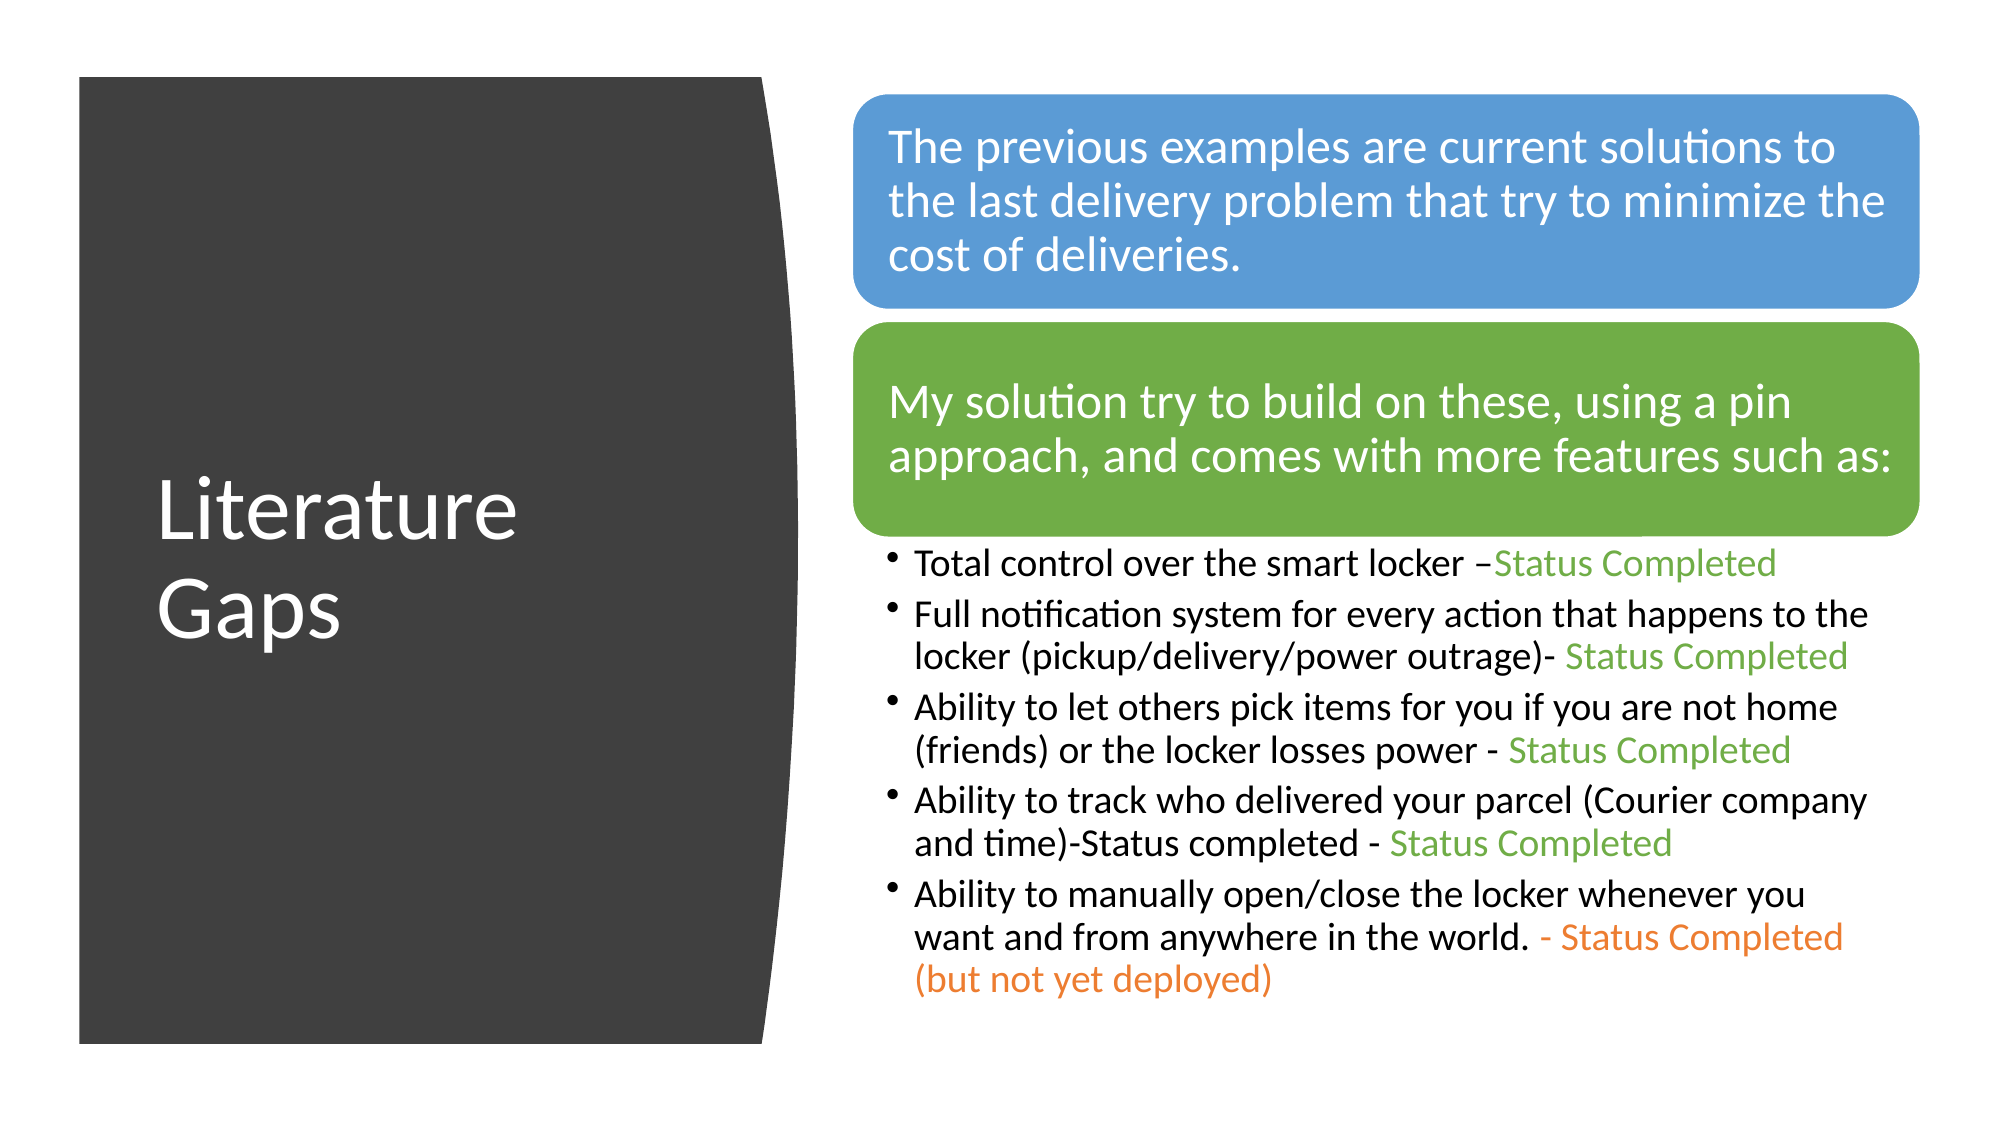

The previous examples are current solutions to the last delivery problem that try to minimize the cost of deliveries.
My solution try to build on these, using a pin approach, and comes with more features such as:
Total control over the smart locker –Status Completed
Full notification system for every action that happens to the locker (pickup/delivery/power outrage)- Status Completed
Ability to let others pick items for you if you are not home (friends) or the locker losses power - Status Completed
Ability to track who delivered your parcel (Courier company and time)-Status completed - Status Completed
Ability to manually open/close the locker whenever you want and from anywhere in the world. - Status Completed (but not yet deployed)

# Literature Gaps